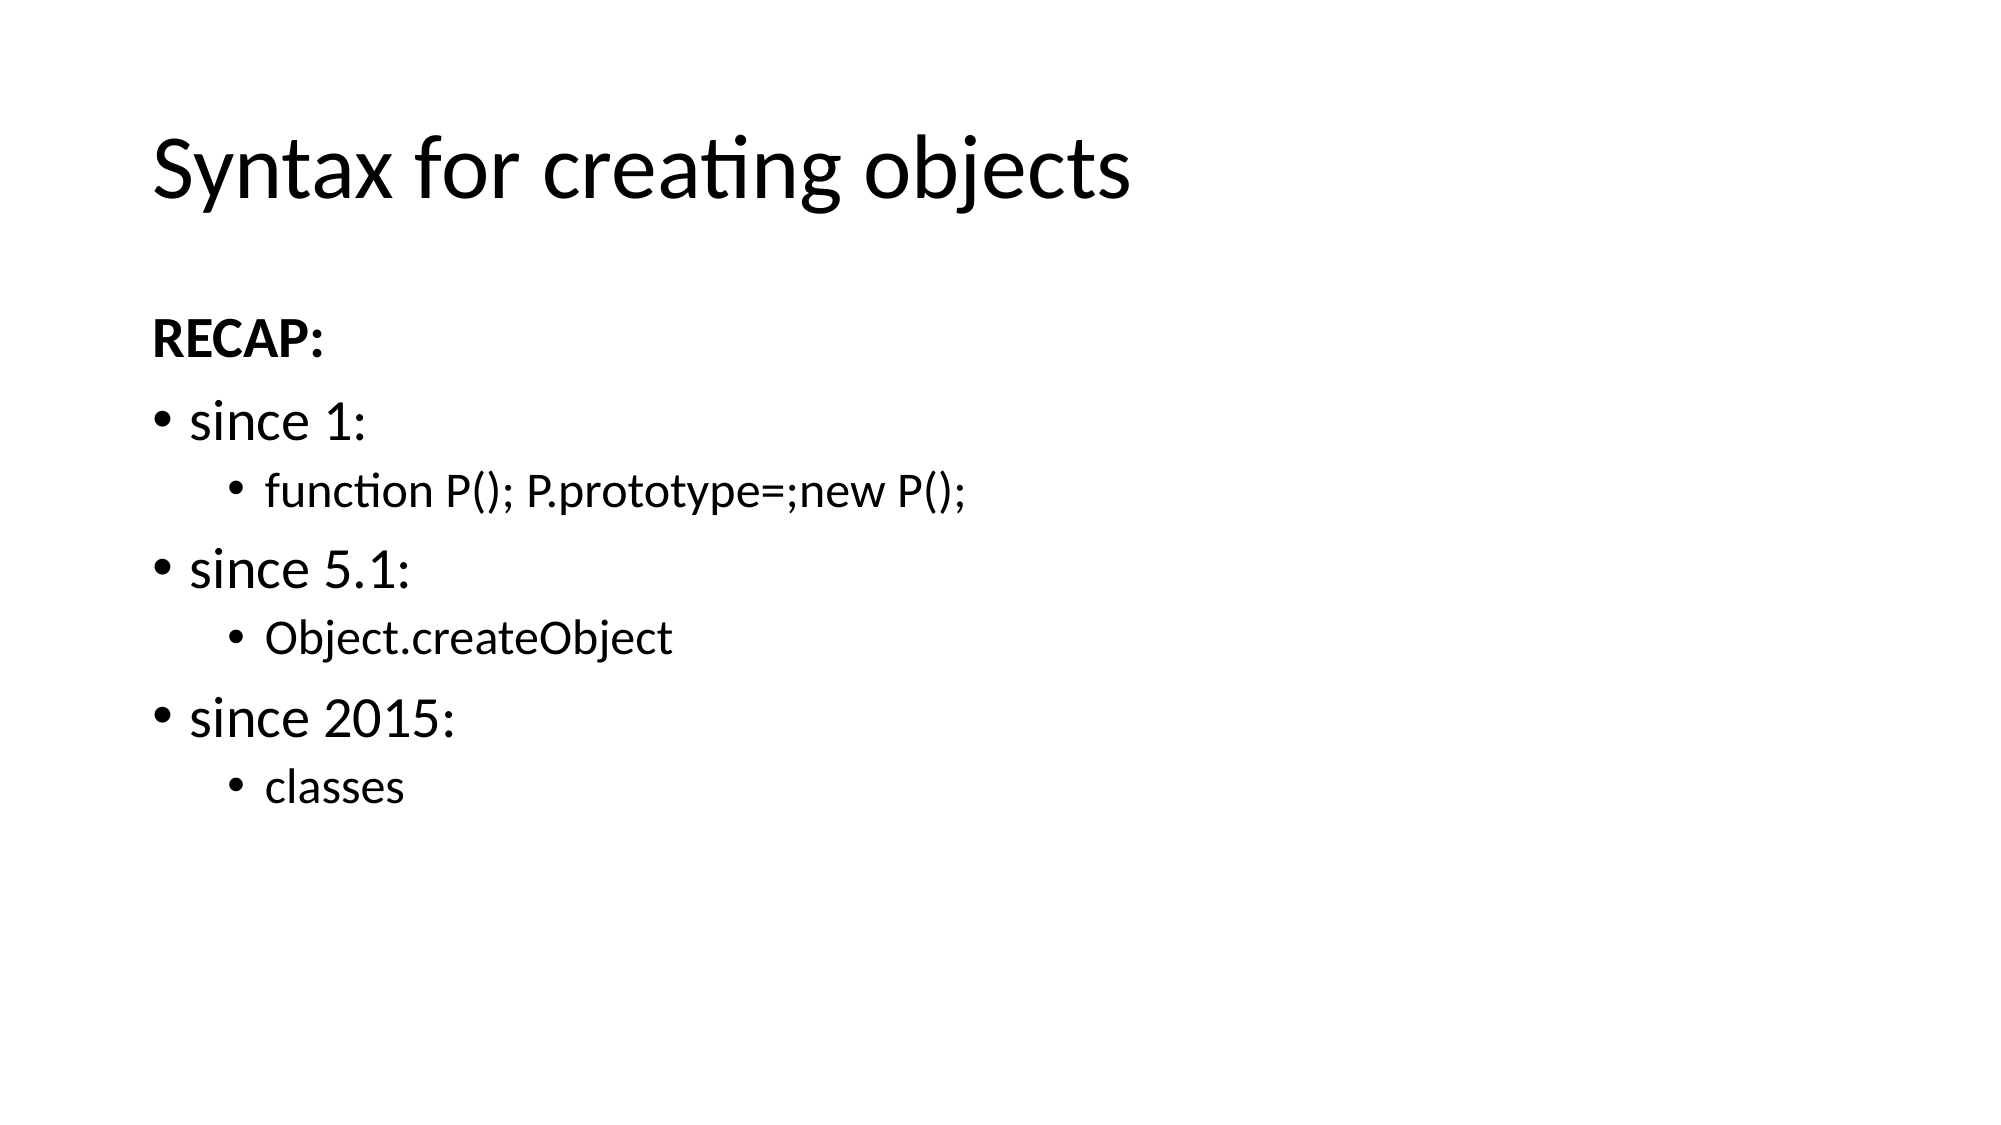

# Syntax for creating objects
RECAP:
since 1:
function P(); P.prototype=;new P();
since 5.1:
Object.createObject
since 2015:
classes